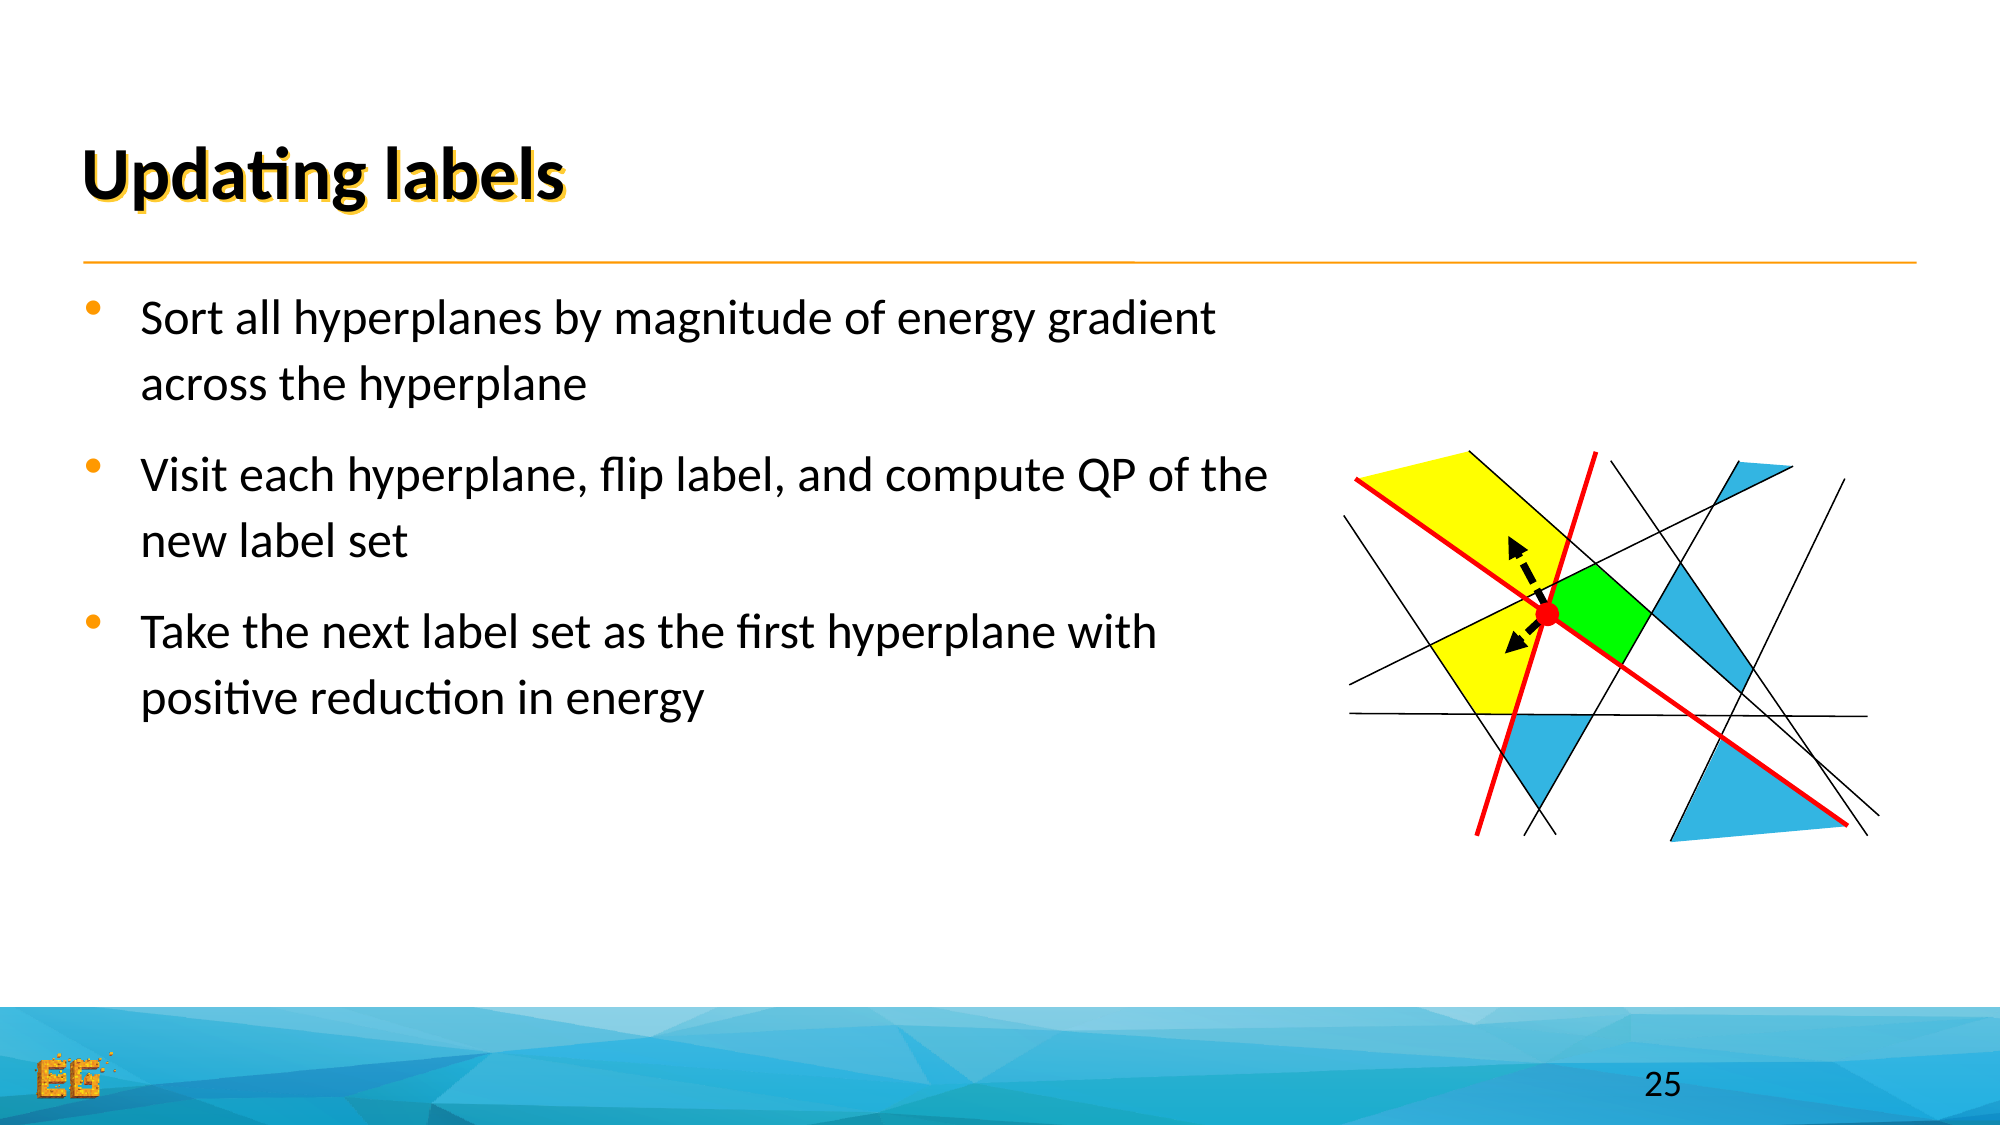

# Updating labels
Sort all hyperplanes by magnitude of energy gradient across the hyperplane
Visit each hyperplane, flip label, and compute QP of the new label set
Take the next label set as the first hyperplane with positive reduction in energy

25